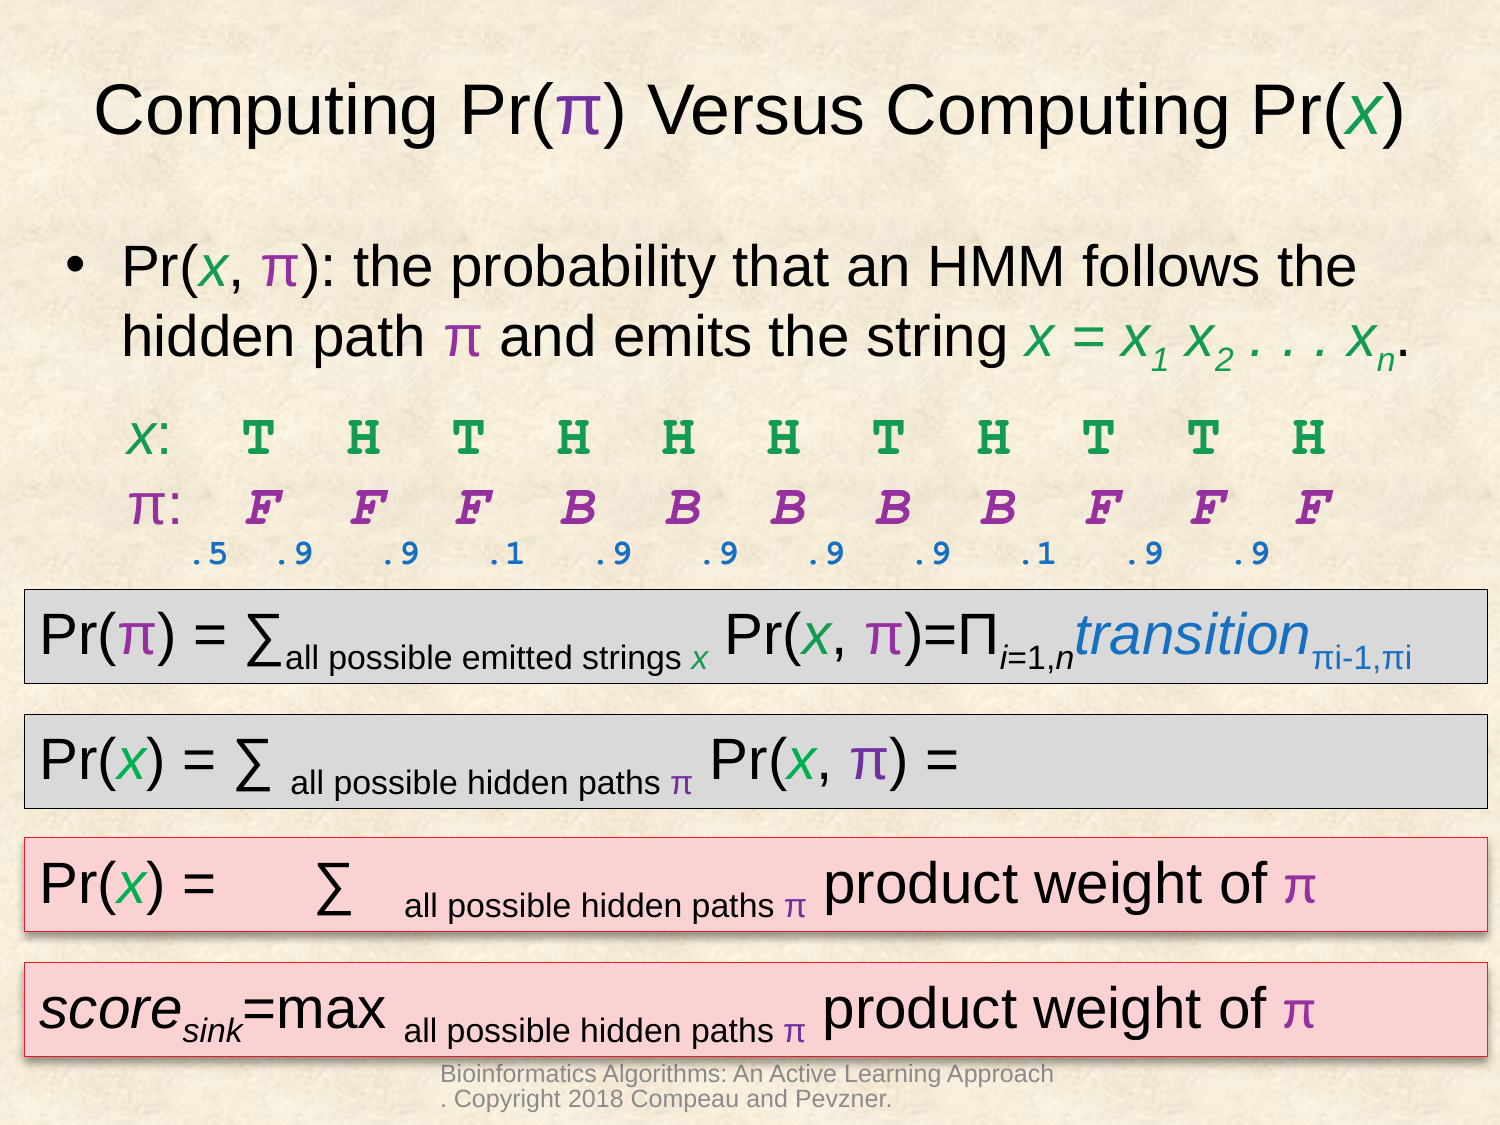

# Computing Pr(π) Versus Computing Pr(x)
Pr(x, π): the probability that an HMM follows the hidden path π and emits the string x = x1 x2 . . . xn.

x:     T  H  T  H  H  H  T  H  T  T  H
π:    F  F  F  B  B  B  B  B  F  F  F
 .5  .9   .9   .1   .9   .9   .9   .9   .1   .9   .9
Pr(π) = ∑all possible emitted strings x Pr(x, π)=Πi=1,ntransitionπi-1,πi
Pr(x) = ∑ all possible hidden paths π Pr(x, π) =
Pr(x) =      ∑   all possible hidden paths π product weight of π
scoresink=max all possible hidden paths π product weight of π
Bioinformatics Algorithms: An Active Learning Approach. Copyright 2018 Compeau and Pevzner.